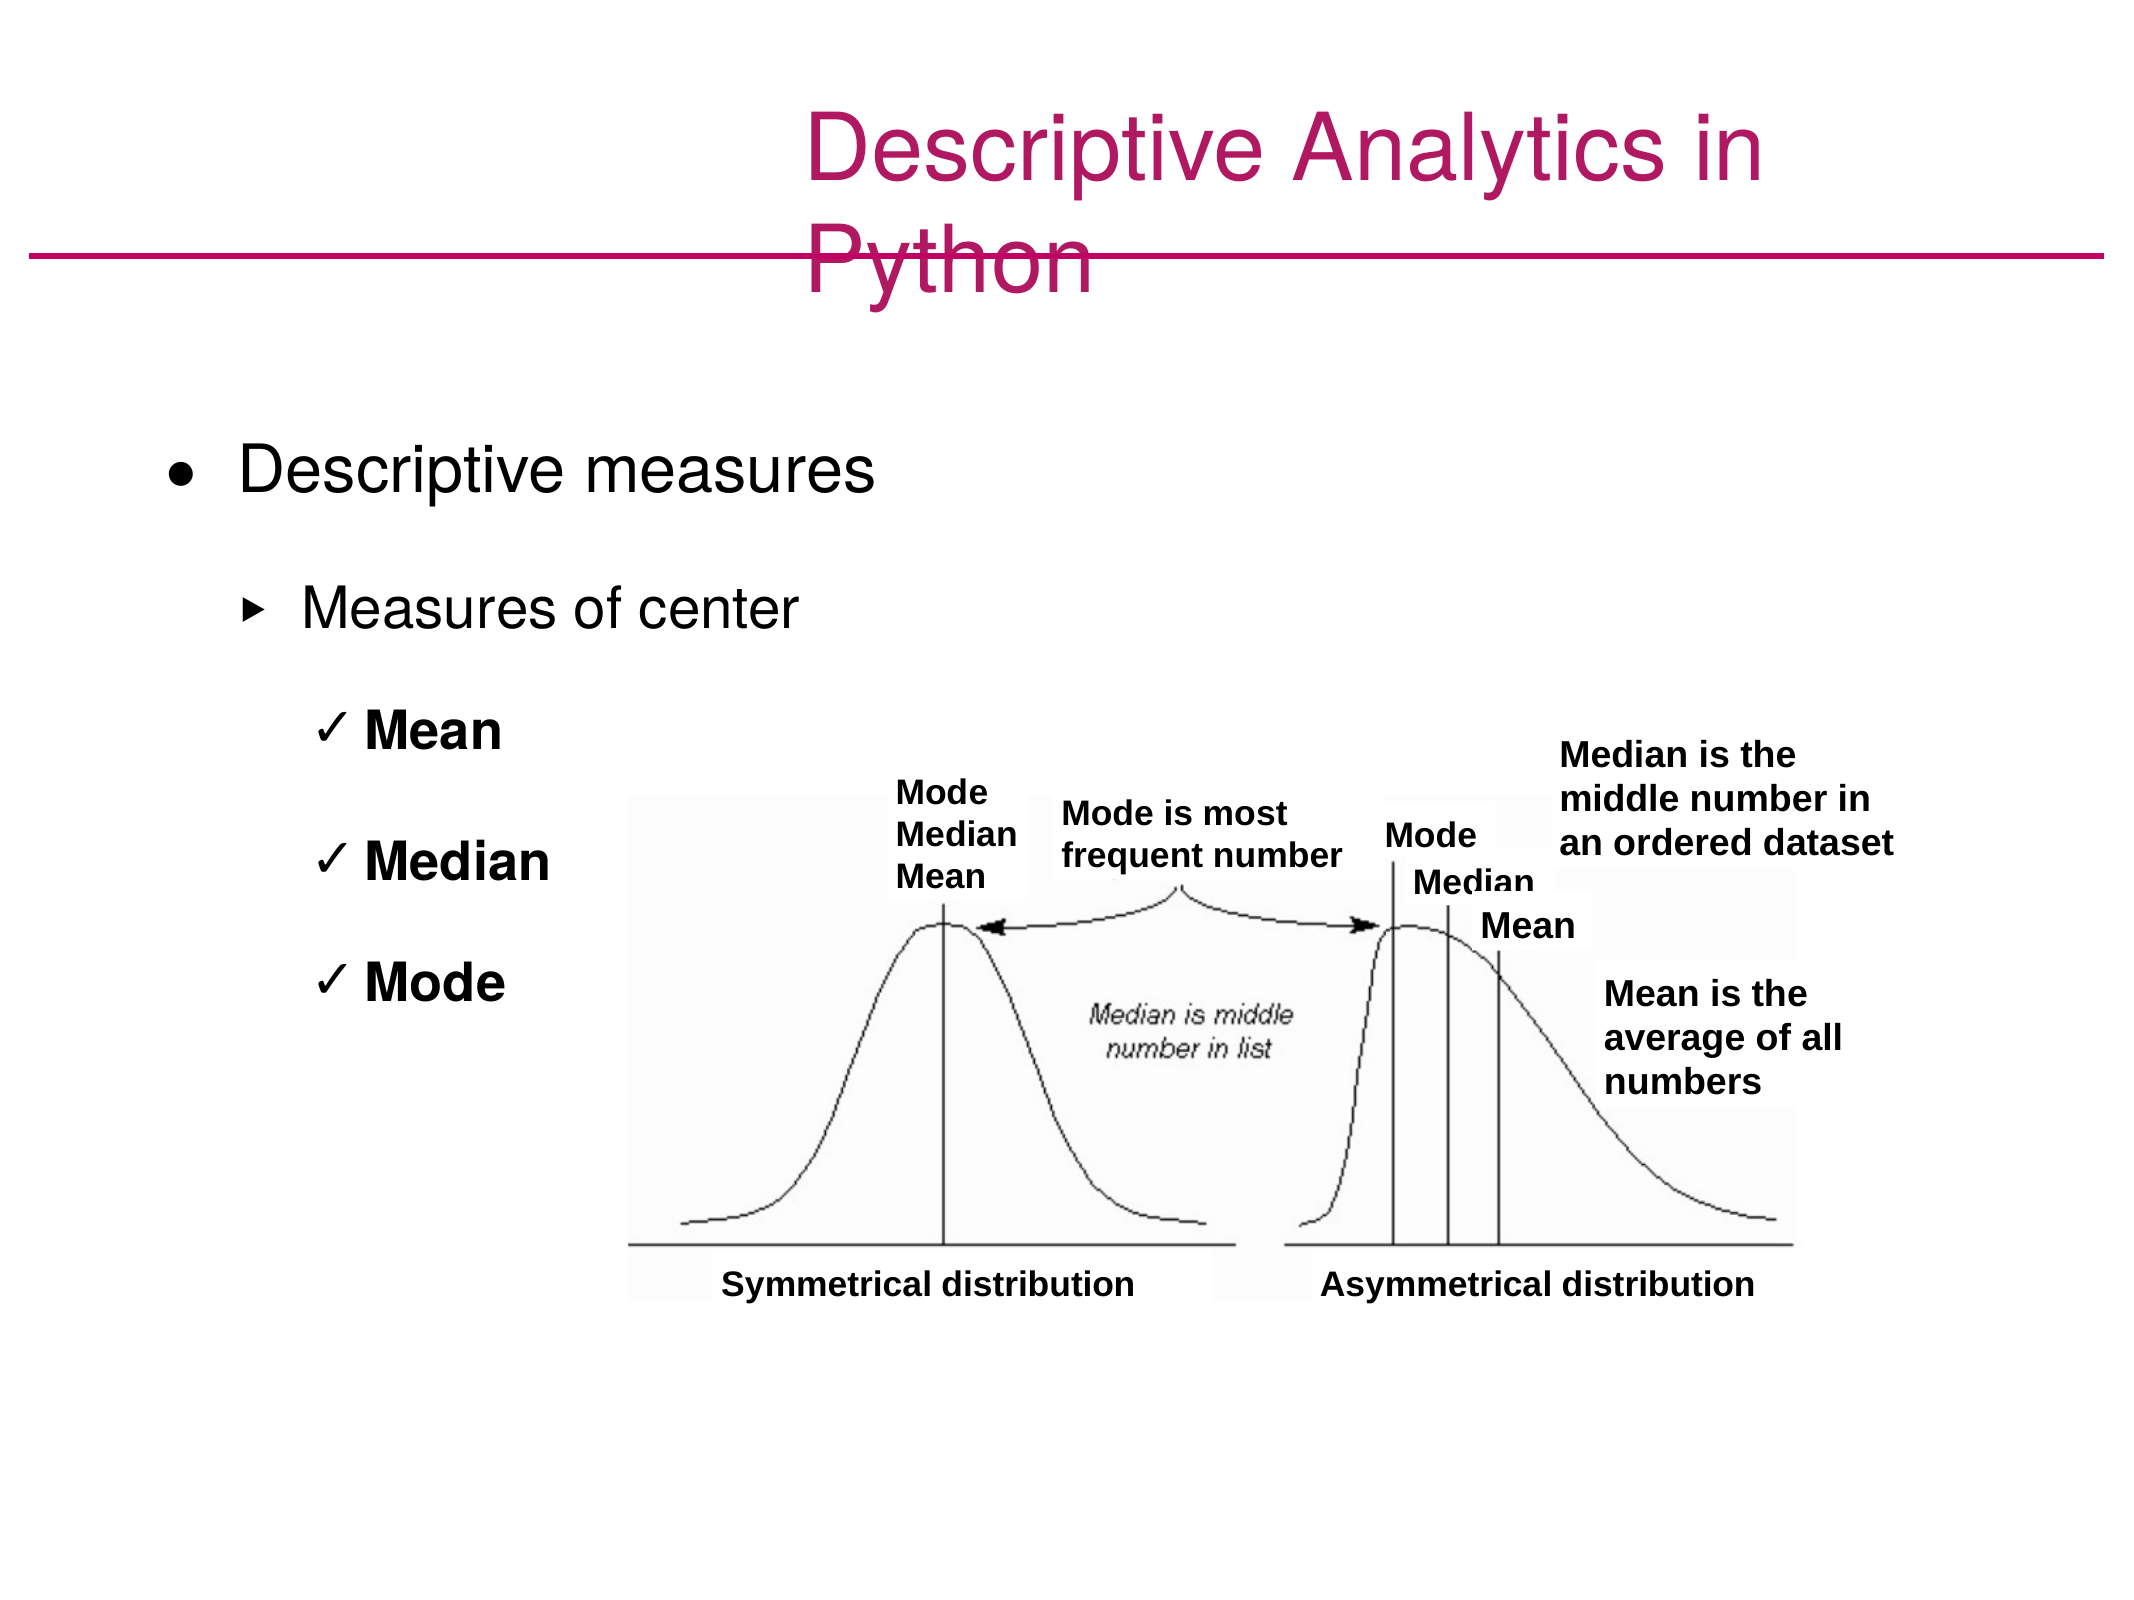

# Descriptive Analytics in Python

Descriptive measures
Measures of center
Mean

Median is the middle number in an ordered dataset

Mode Median Mean

Mode is most frequent number

Mode
Median

Median

Mean
Mode

Mean is the average of all numbers

Symmetrical distribution
Asymmetrical distribution